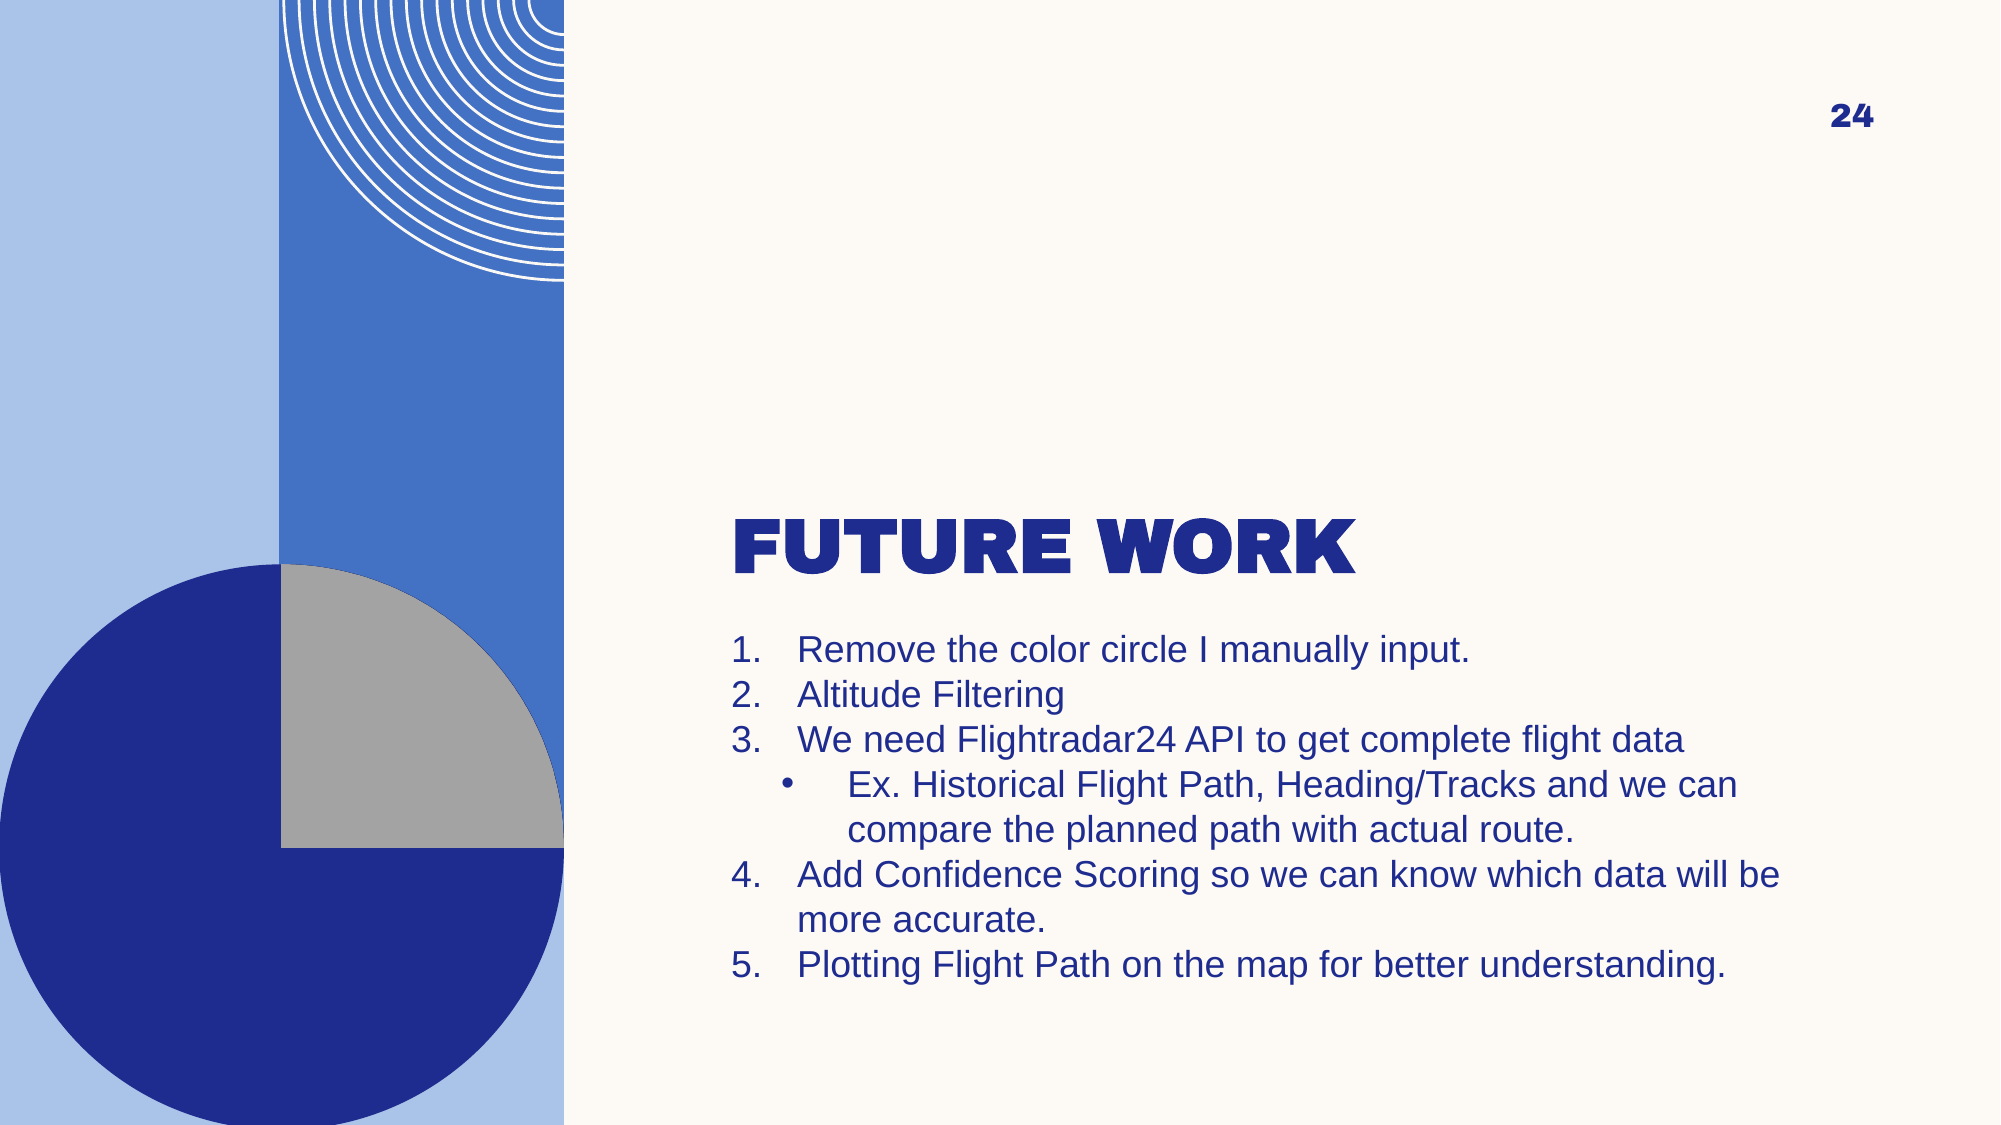

24
# Future work
Remove the color circle I manually input.
Altitude Filtering
We need Flightradar24 API to get complete flight data
Ex. Historical Flight Path, Heading/Tracks and we can compare the planned path with actual route.
Add Confidence Scoring so we can know which data will be more accurate.
Plotting Flight Path on the map for better understanding.